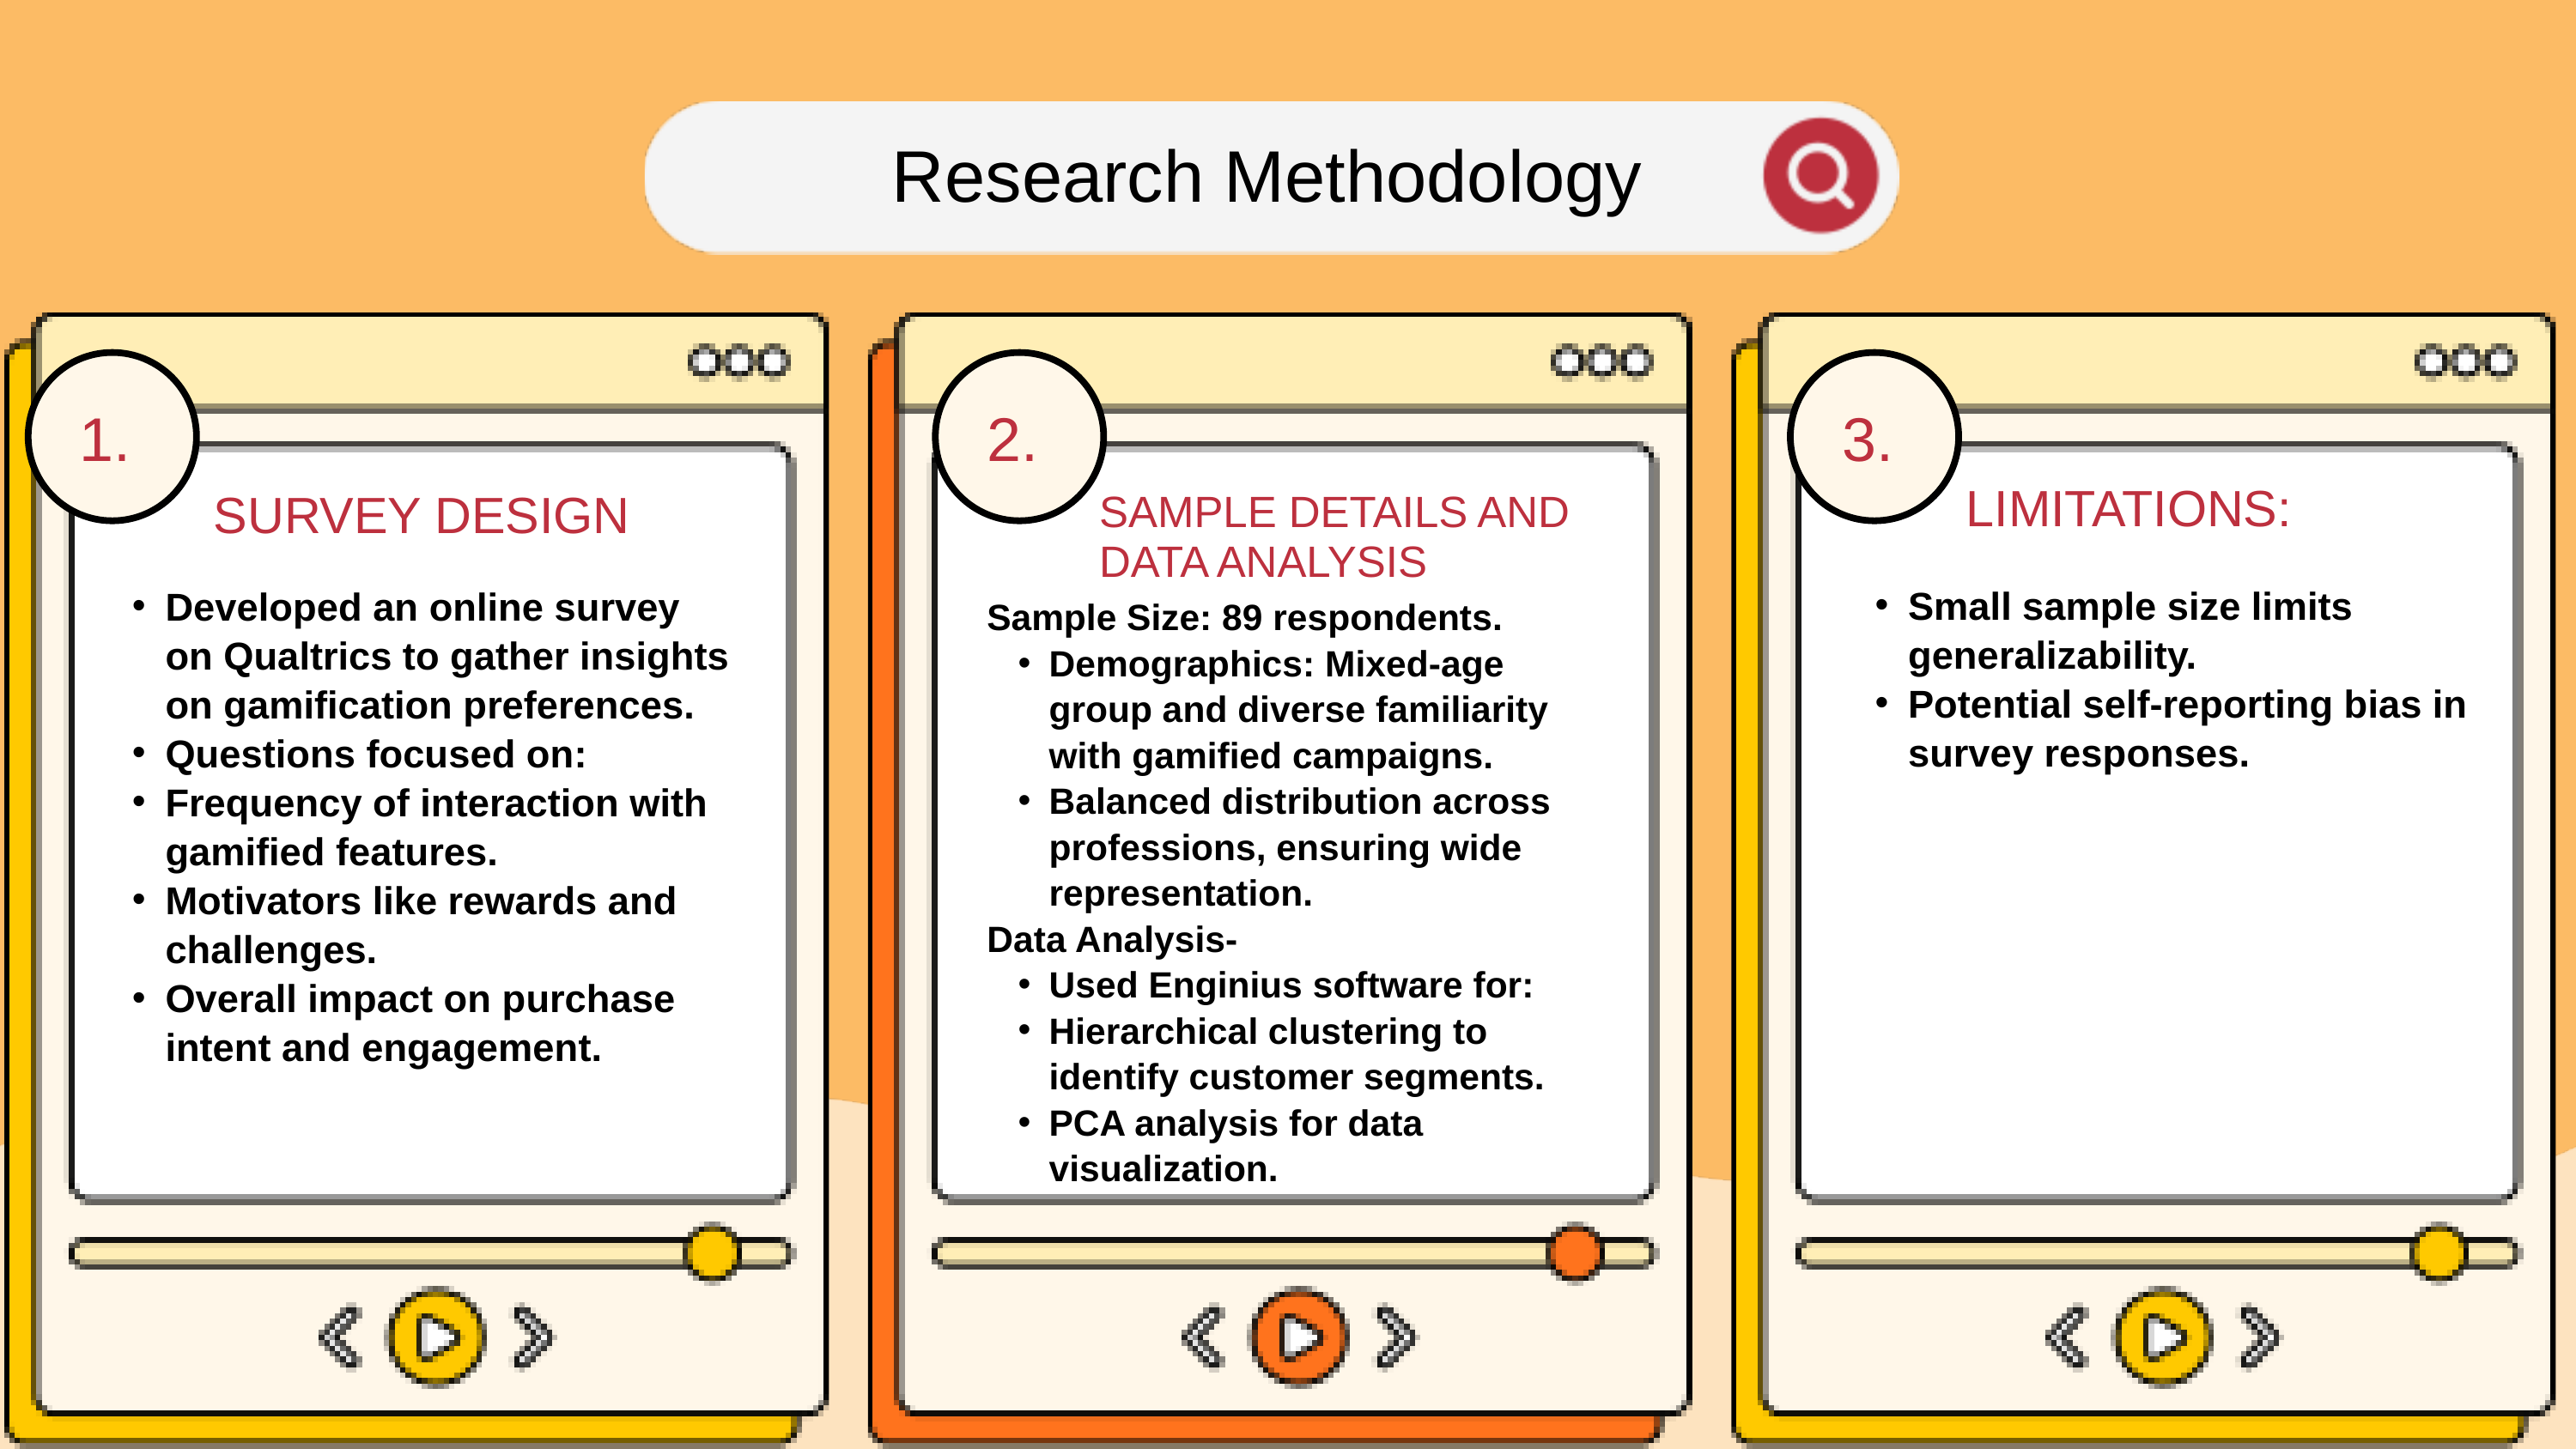

Research Methodology

1.
2.
3.
LIMITATIONS:
SURVEY DESIGN
SAMPLE DETAILS AND DATA ANALYSIS
Small sample size limits generalizability.
Potential self-reporting bias in survey responses.

Developed an online survey on Qualtrics to gather insights on gamification preferences.
Questions focused on:
Frequency of interaction with gamified features.
Motivators like rewards and challenges.
Overall impact on purchase intent and engagement.

Sample Size: 89 respondents.
Demographics: Mixed-age group and diverse familiarity with gamified campaigns.
Balanced distribution across professions, ensuring wide representation.
Data Analysis-
Used Enginius software for:
Hierarchical clustering to identify customer segments.
PCA analysis for data visualization.